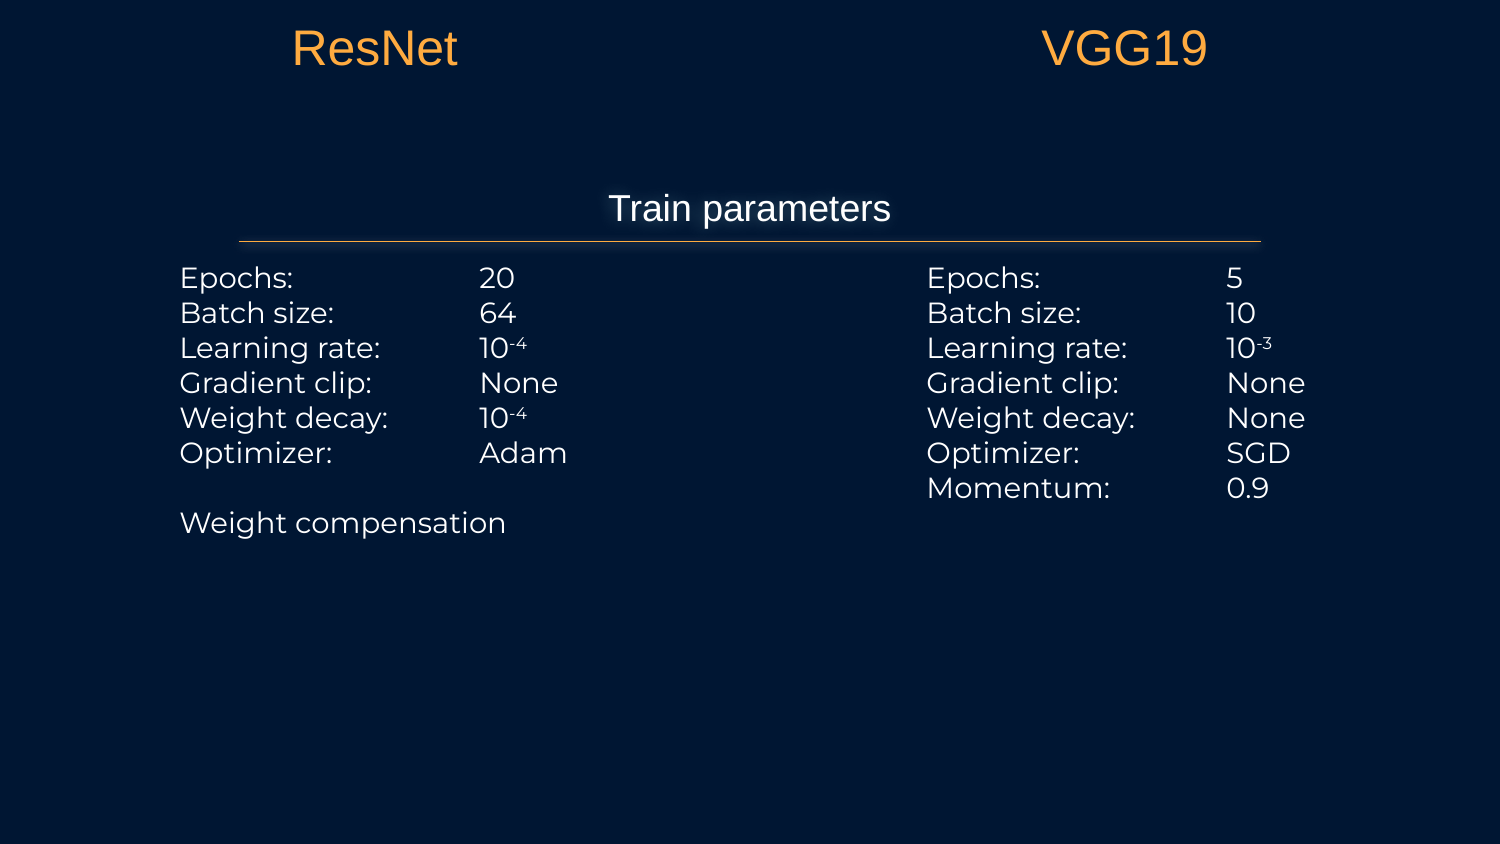

ResNet
VGG19
Train parameters
Epochs: 		20
Batch size: 	64
Learning rate: 	10-4
Gradient clip: 	None
Weight decay: 	10-4
Optimizer: 	Adam

Weight compensation

Epochs: 		5
Batch size: 	10
Learning rate: 	10-3
Gradient clip: 	None
Weight decay: 	None
Optimizer: 	SGD
Momentum: 	0.9